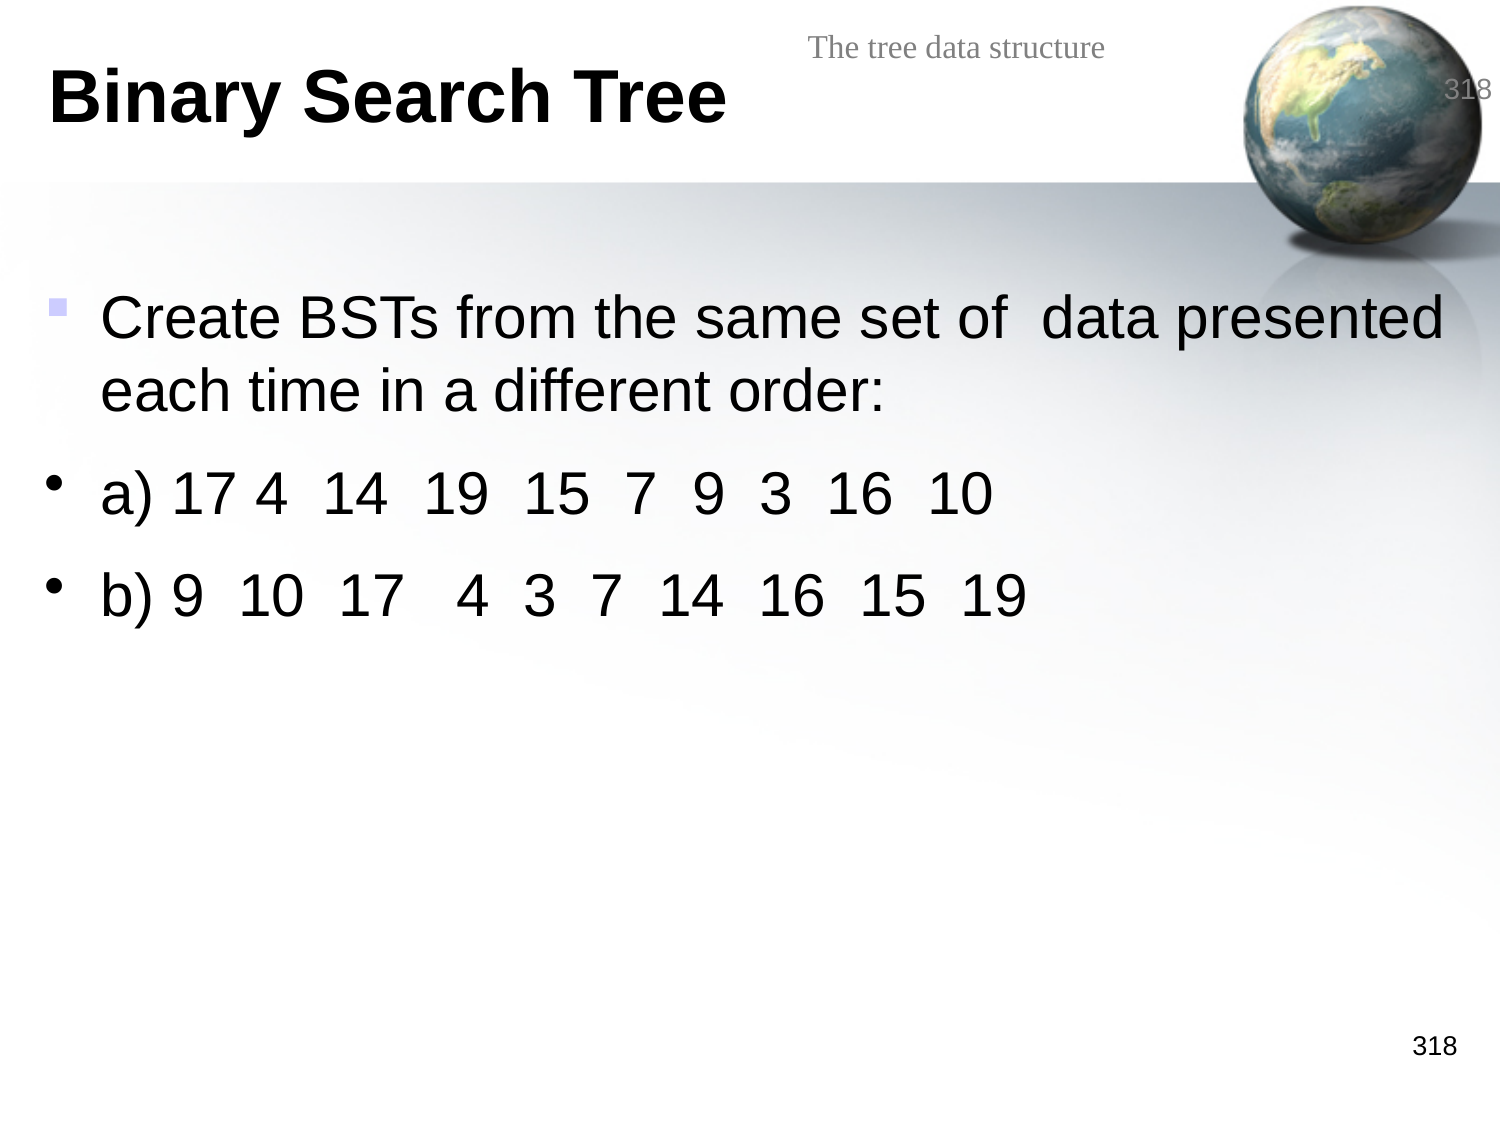

# Binary Search Tree
Create BSTs from the same set of  data presented each time in a different order:
a) 17 4  14  19  15  7  9  3  16  10
b) 9  10  17   4  3  7  14  16  15  19

318